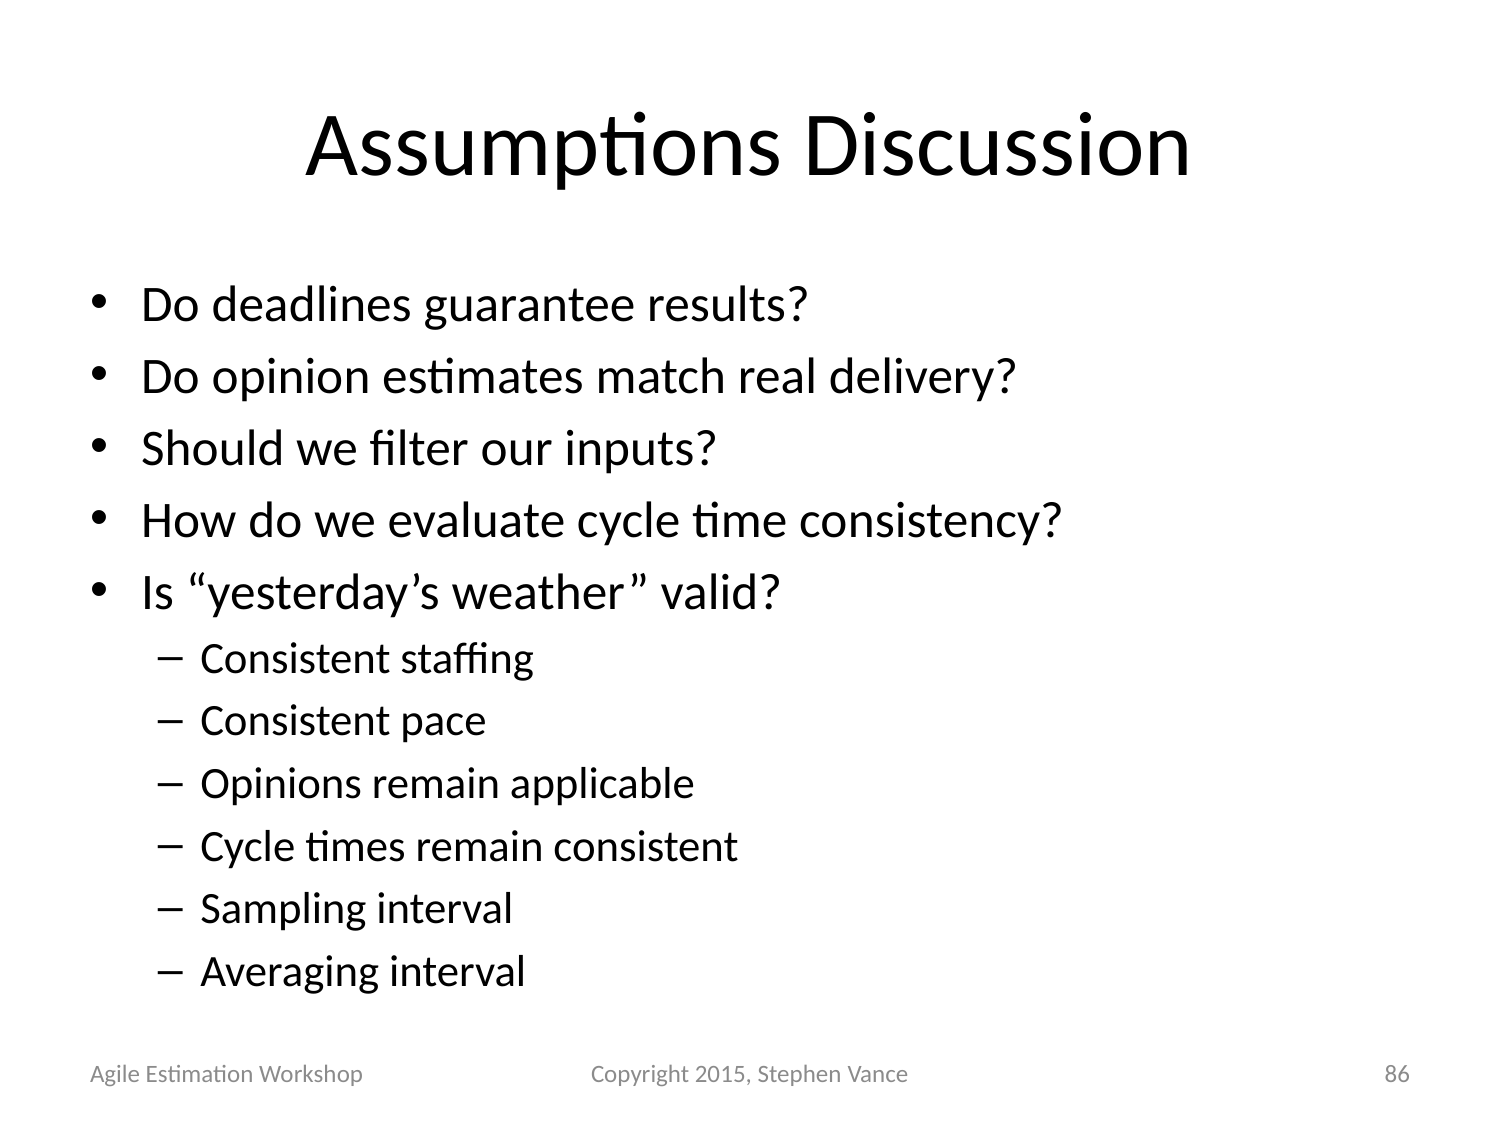

# Assumptions Discussion
Do deadlines guarantee results?
Do opinion estimates match real delivery?
Should we filter our inputs?
How do we evaluate cycle time consistency?
Is “yesterday’s weather” valid?
Consistent staffing
Consistent pace
Opinions remain applicable
Cycle times remain consistent
Sampling interval
Averaging interval
Agile Estimation Workshop
Copyright 2015, Stephen Vance
86